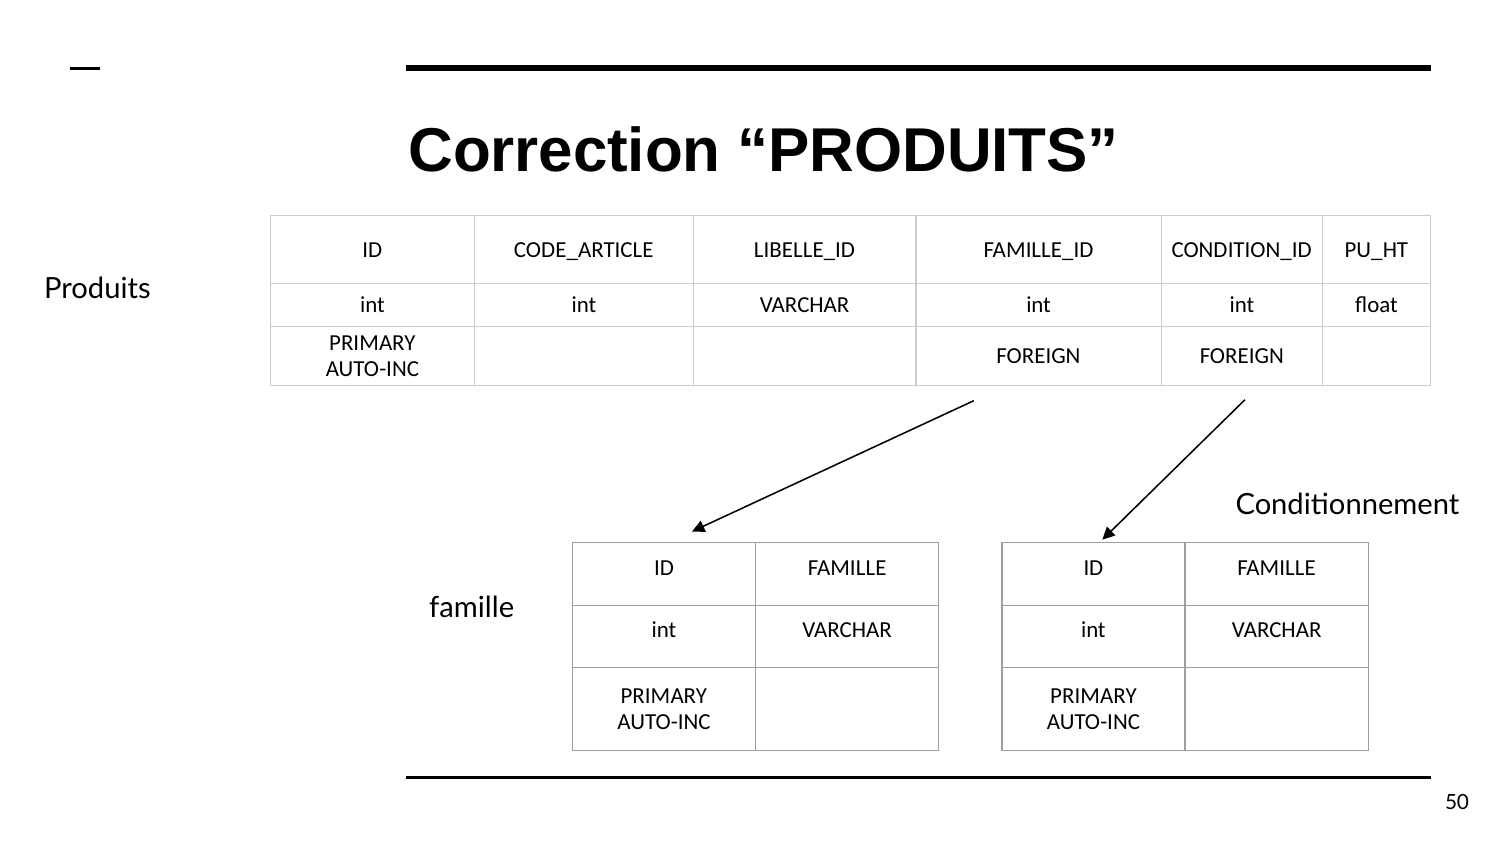

# Correction “PRODUITS”
| ID | CODE\_ARTICLE | LIBELLE\_ID | FAMILLE\_ID | CONDITION\_ID | PU\_HT |
| --- | --- | --- | --- | --- | --- |
| int | int | VARCHAR | int | int | float |
| PRIMARY AUTO-INC |  |  | FOREIGN | FOREIGN |  |
Produits
Conditionnement
| ID | FAMILLE |
| --- | --- |
| int | VARCHAR |
| PRIMARY AUTO-INC |  |
| ID | FAMILLE |
| --- | --- |
| int | VARCHAR |
| PRIMARY AUTO-INC |  |
famille
50